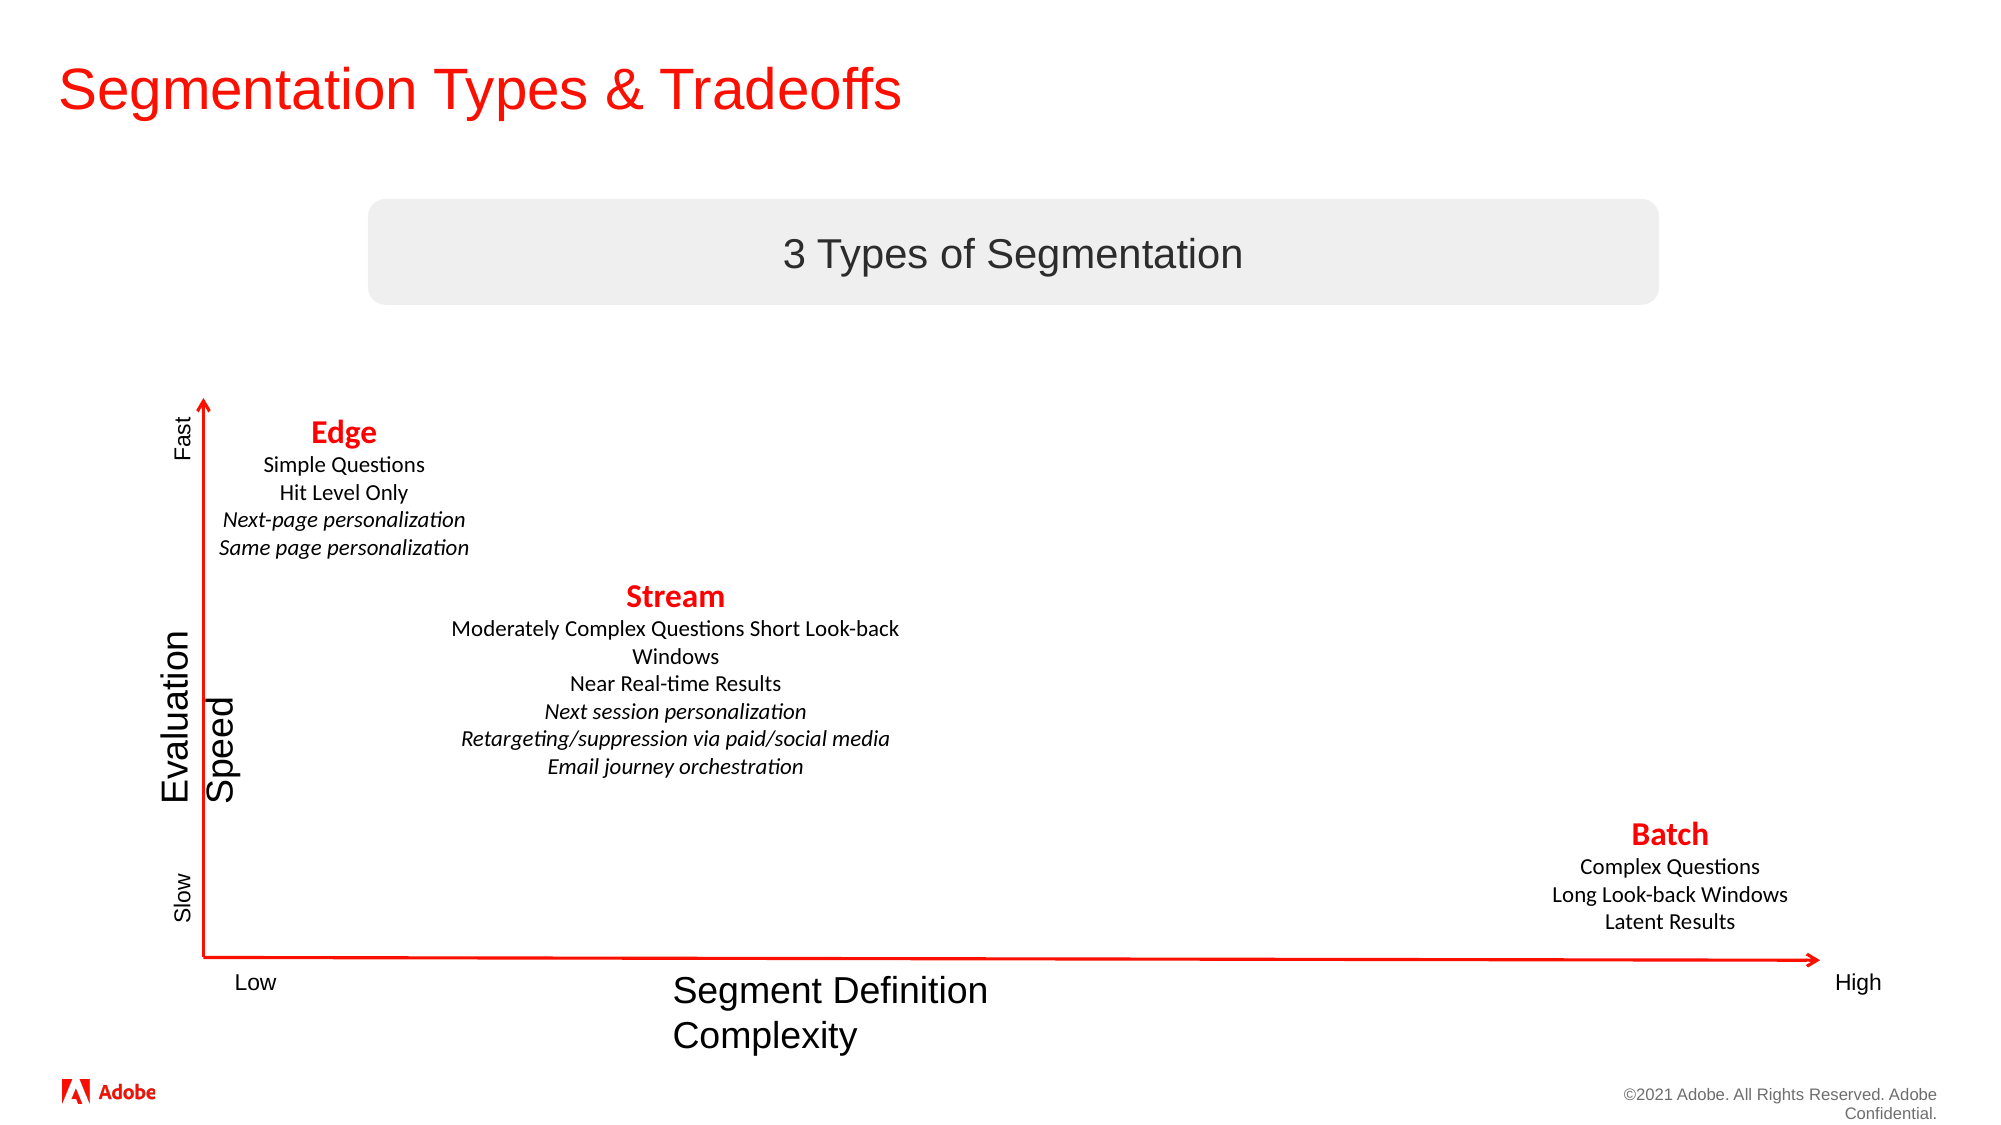

# Segmentation Types & Tradeoffs
3 Types of Segmentation
Fast
Edge
Simple Questions
Hit Level Only
Next-page personalization
Same page personalization
Stream
Moderately Complex Questions Short Look-back Windows
Near Real-time Results
Next session personalization
Retargeting/suppression via paid/social media
Email journey orchestration
Evaluation Speed
Batch
Complex Questions
Long Look-back Windows
Latent Results
Slow
Segment Definition Complexity
Low
High